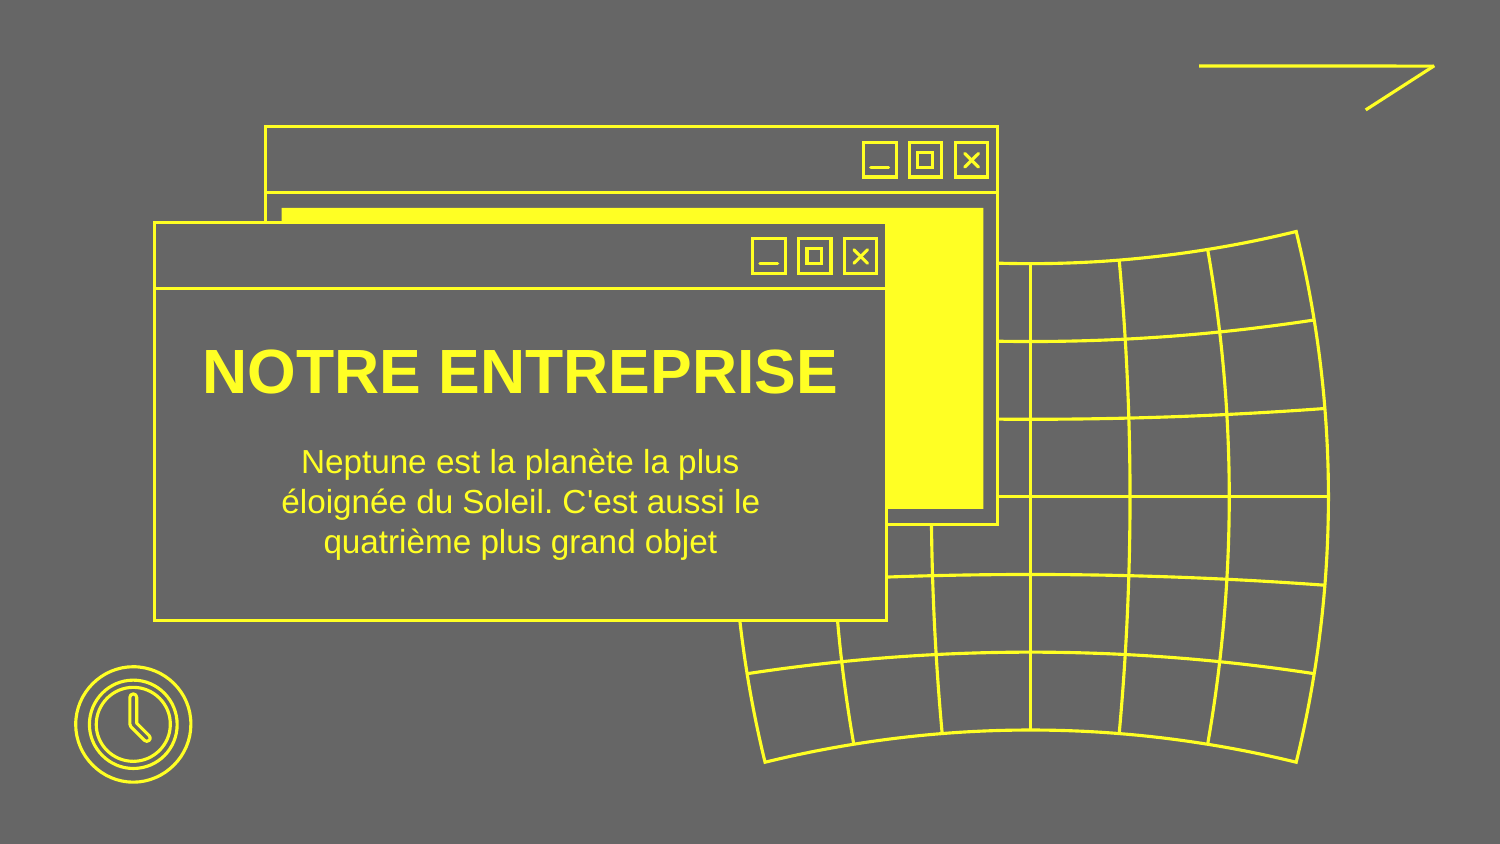

# NOTRE ENTREPRISE
Neptune est la planète la plus éloignée du Soleil. C'est aussi le quatrième plus grand objet